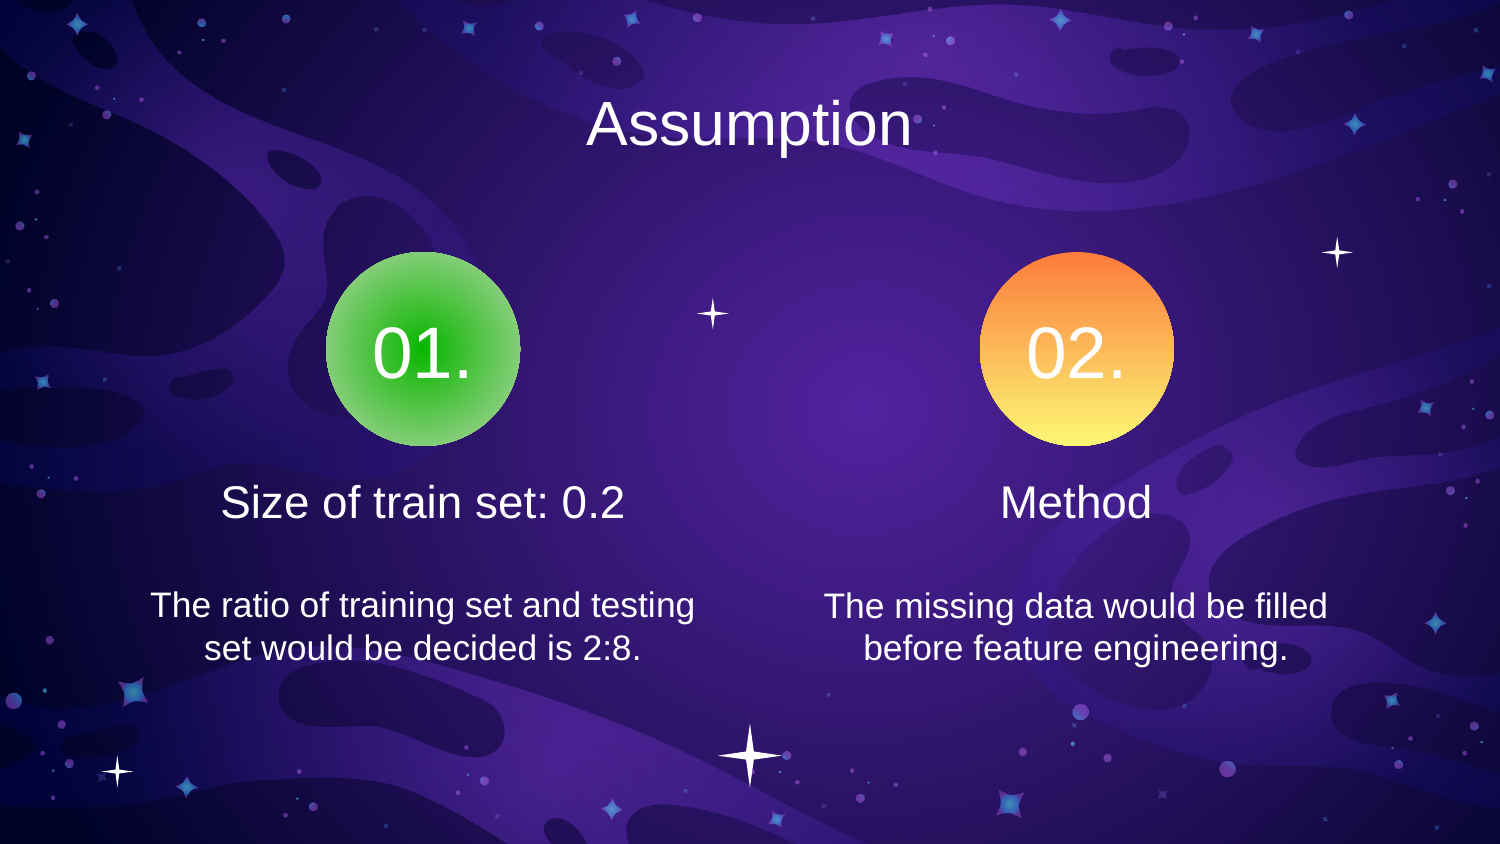

# Assumption

01.
02.

Size of train set: 0.2
Method
The ratio of training set and testing set would be decided is 2:8.
The missing data would be filled before feature engineering.